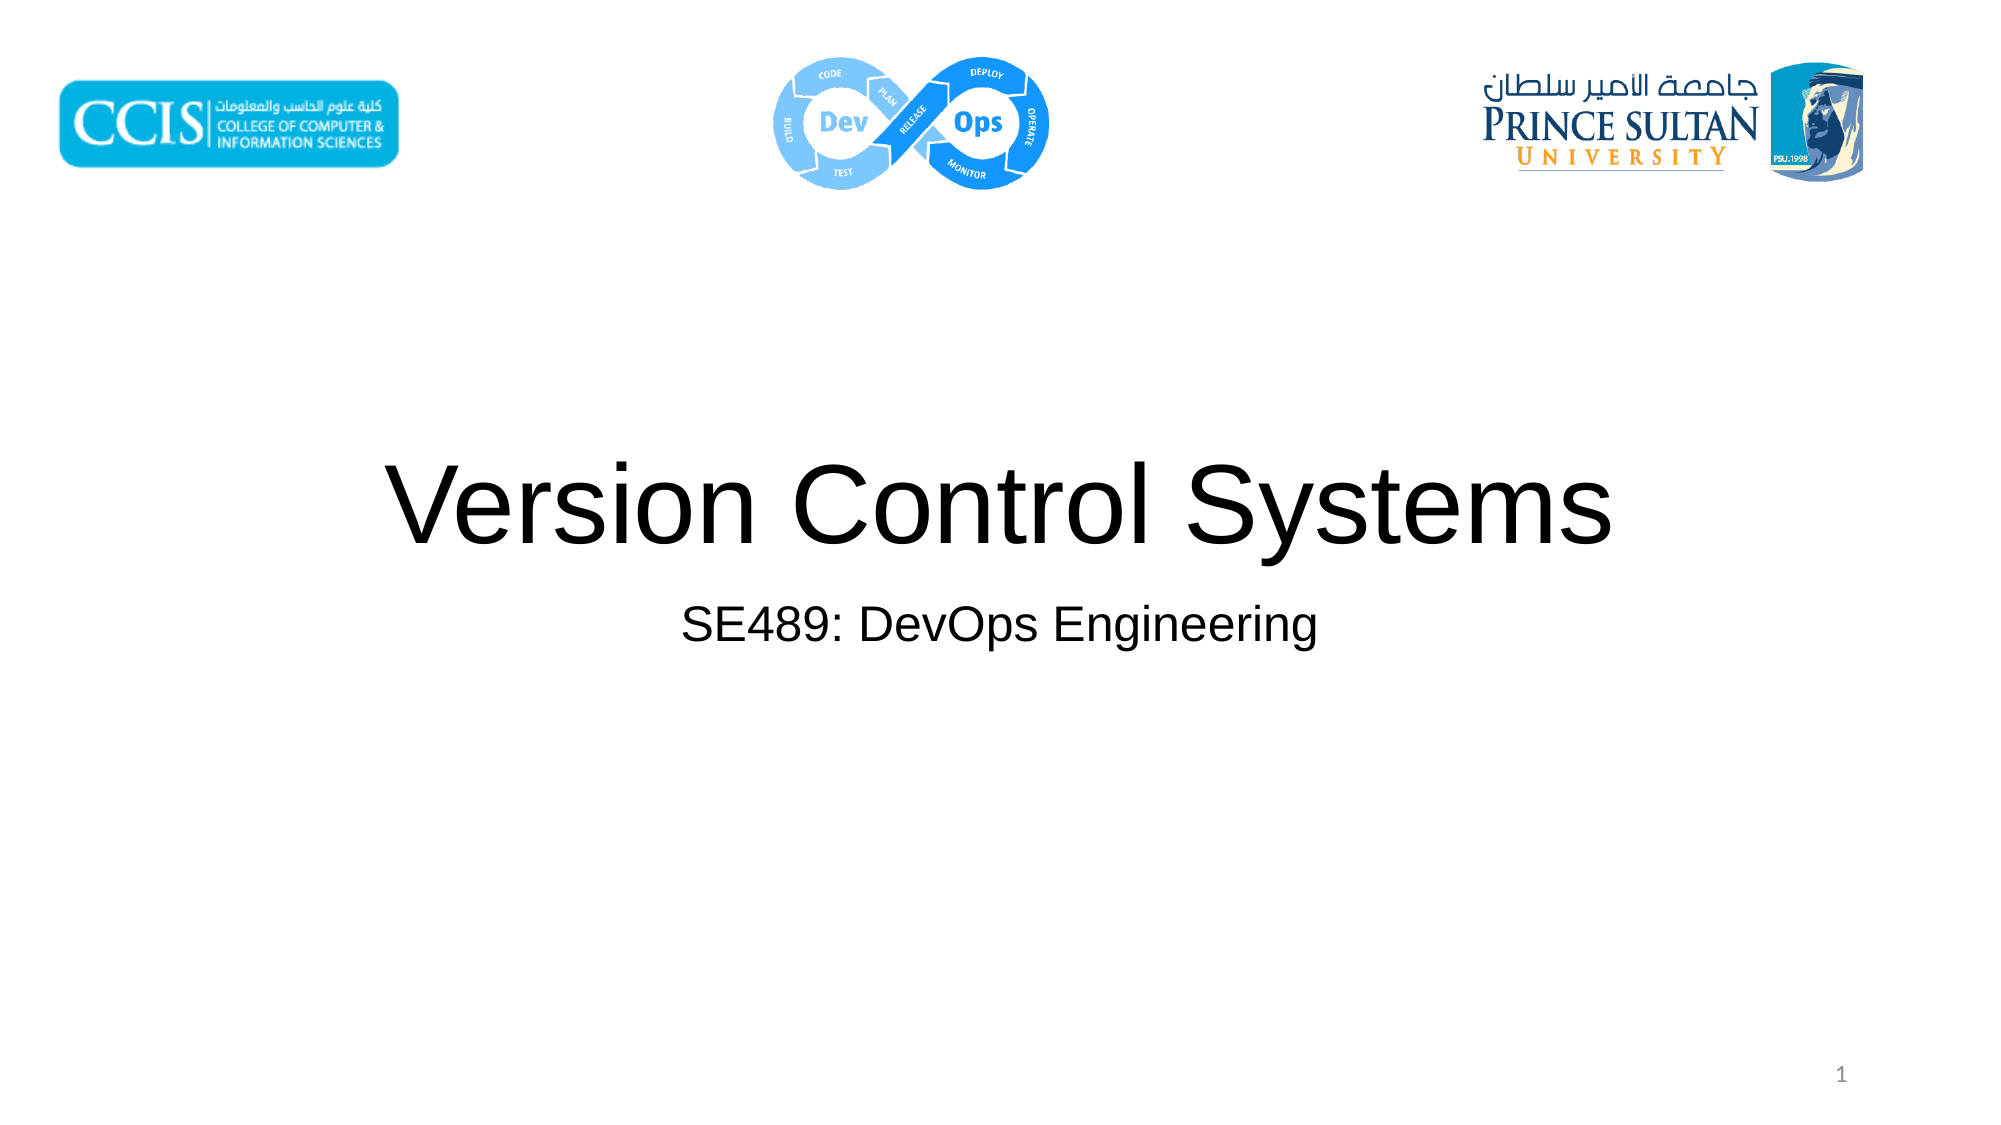

# Version Control Systems
SE489: DevOps Engineering
1